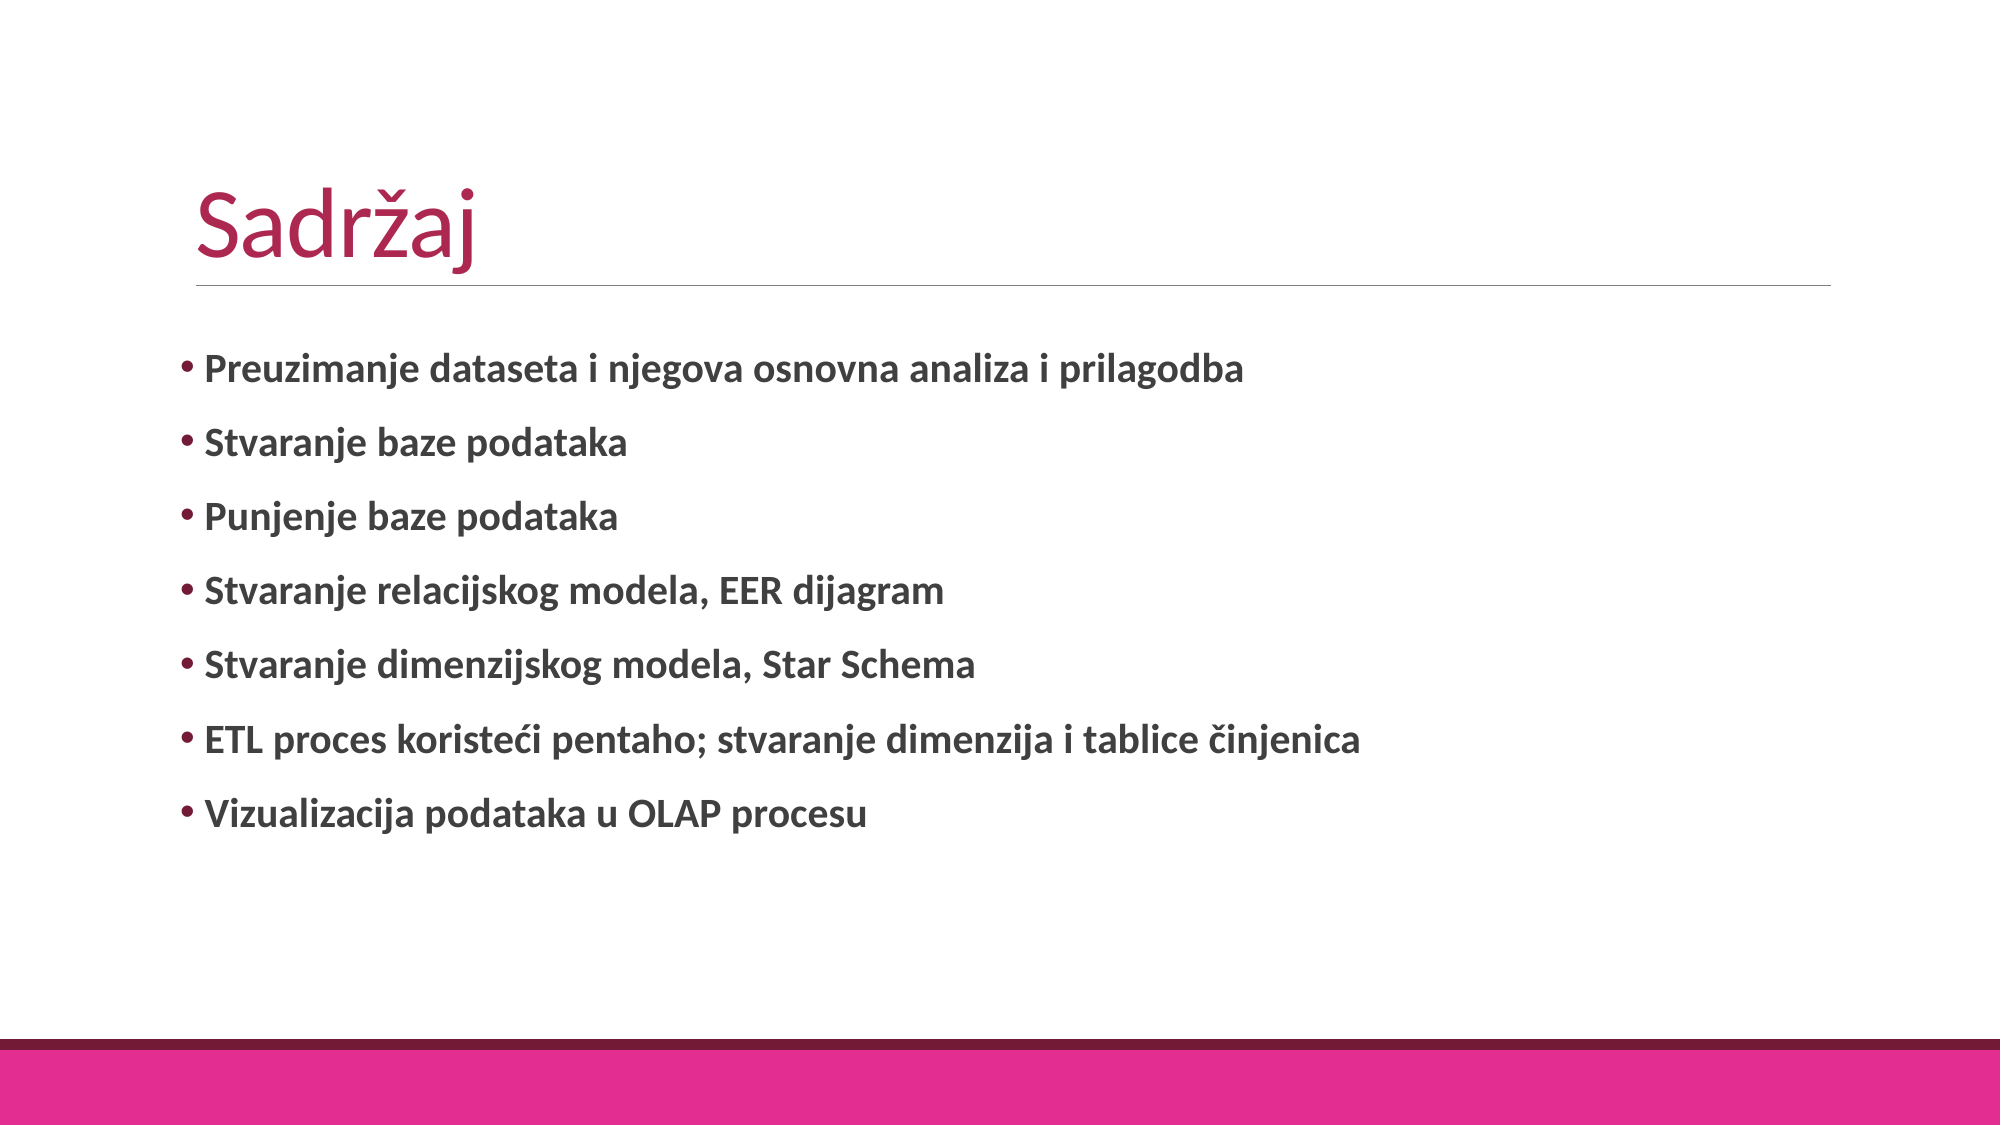

# Sadržaj
 Preuzimanje dataseta i njegova osnovna analiza i prilagodba
 Stvaranje baze podataka
 Punjenje baze podataka
 Stvaranje relacijskog modela, EER dijagram
 Stvaranje dimenzijskog modela, Star Schema
 ETL proces koristeći pentaho; stvaranje dimenzija i tablice činjenica
 Vizualizacija podataka u OLAP procesu